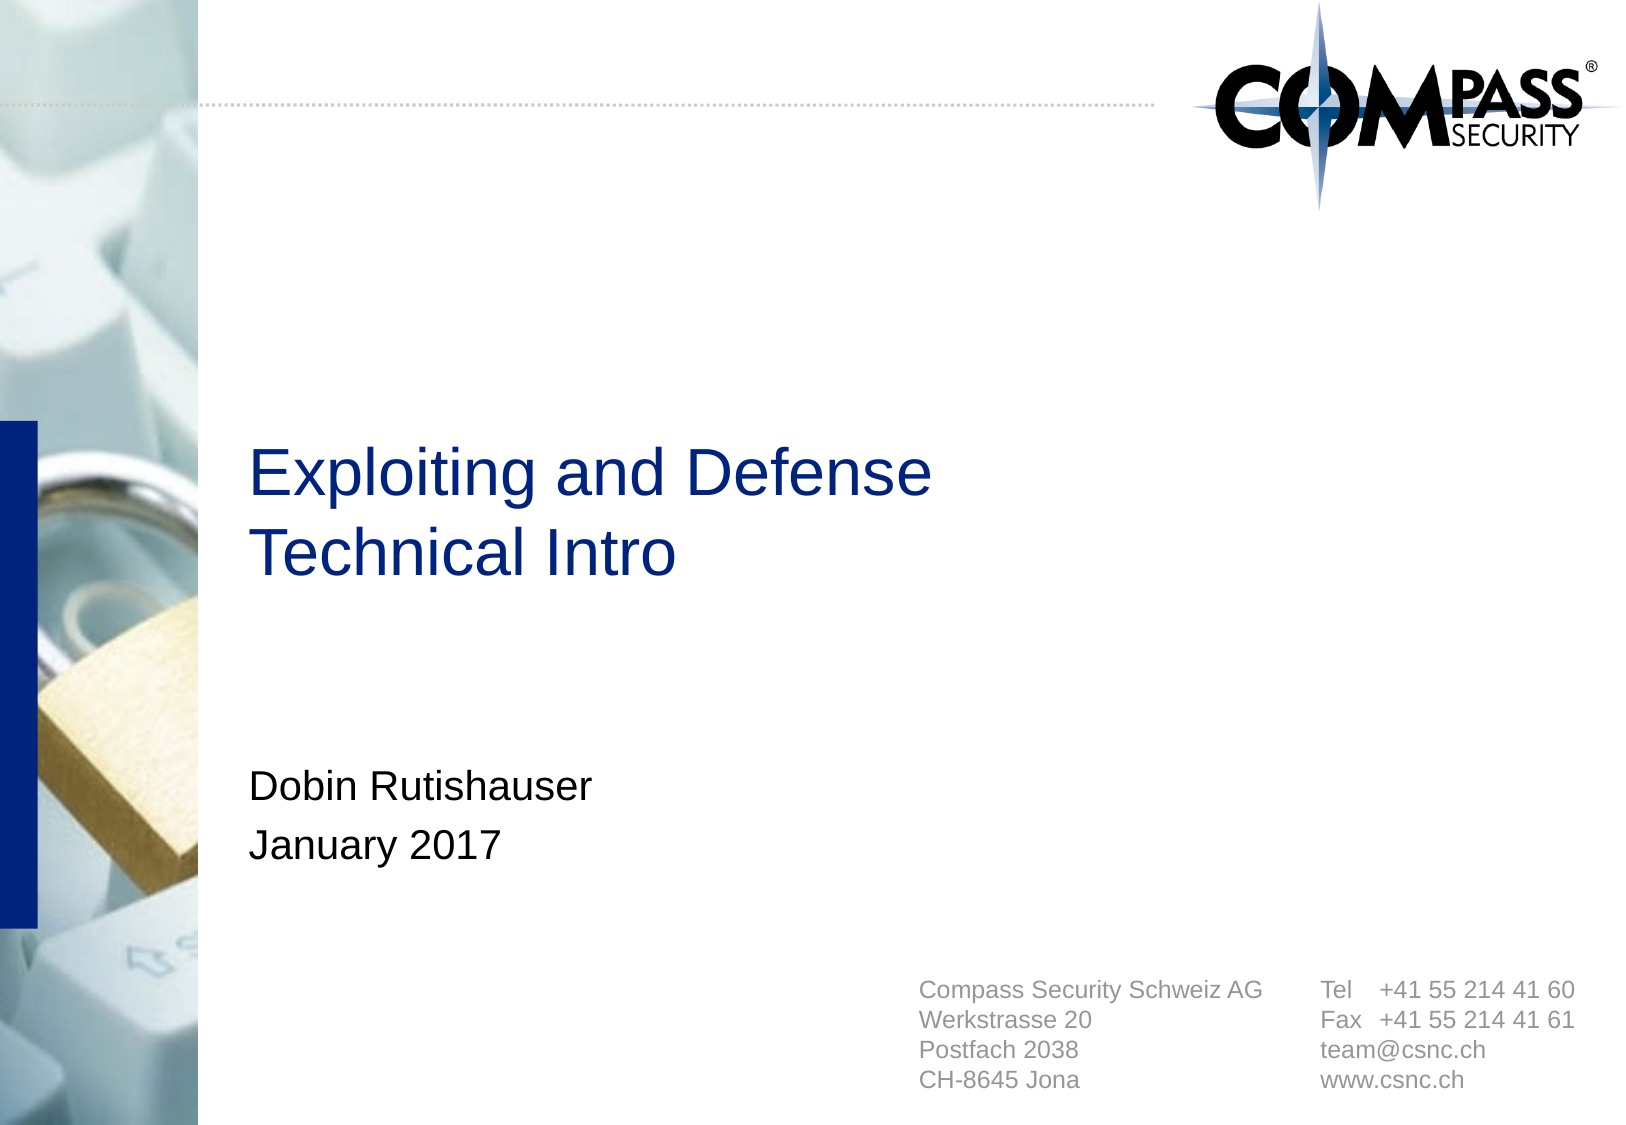

# Exploiting and Defense Technical Intro
Dobin Rutishauser
January 2017